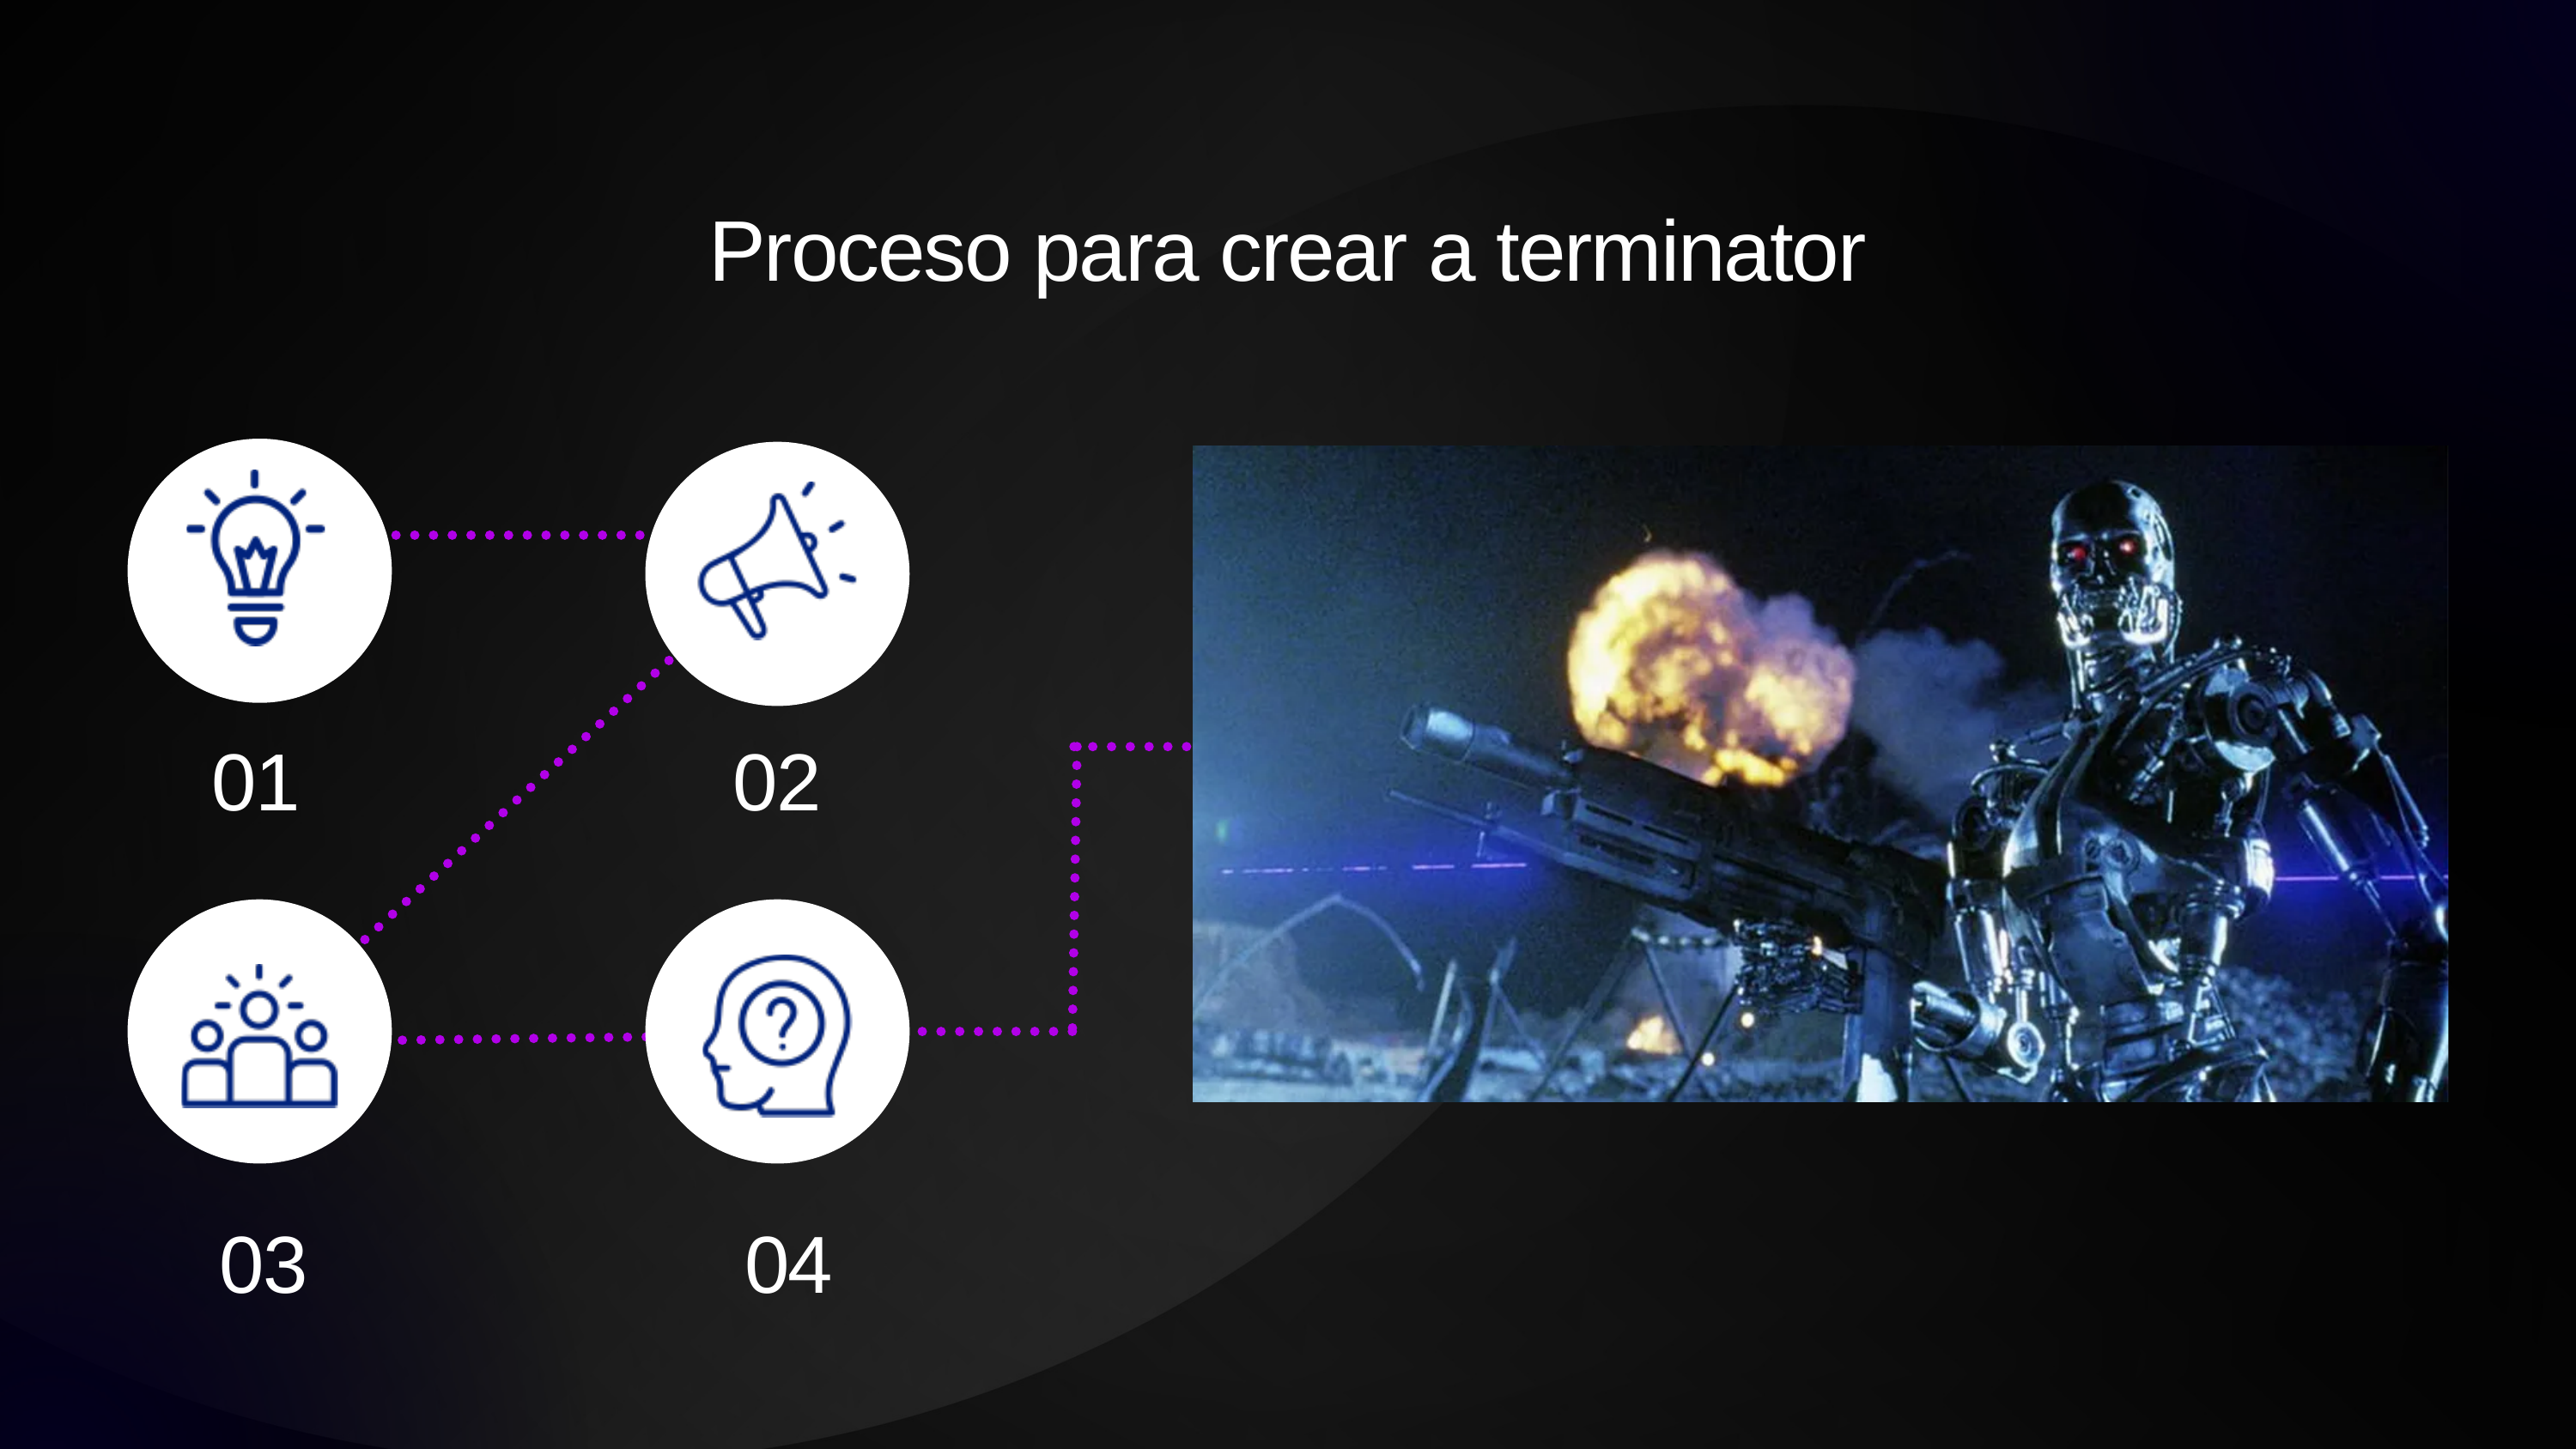

Proceso para crear a terminator

01
02

03
04